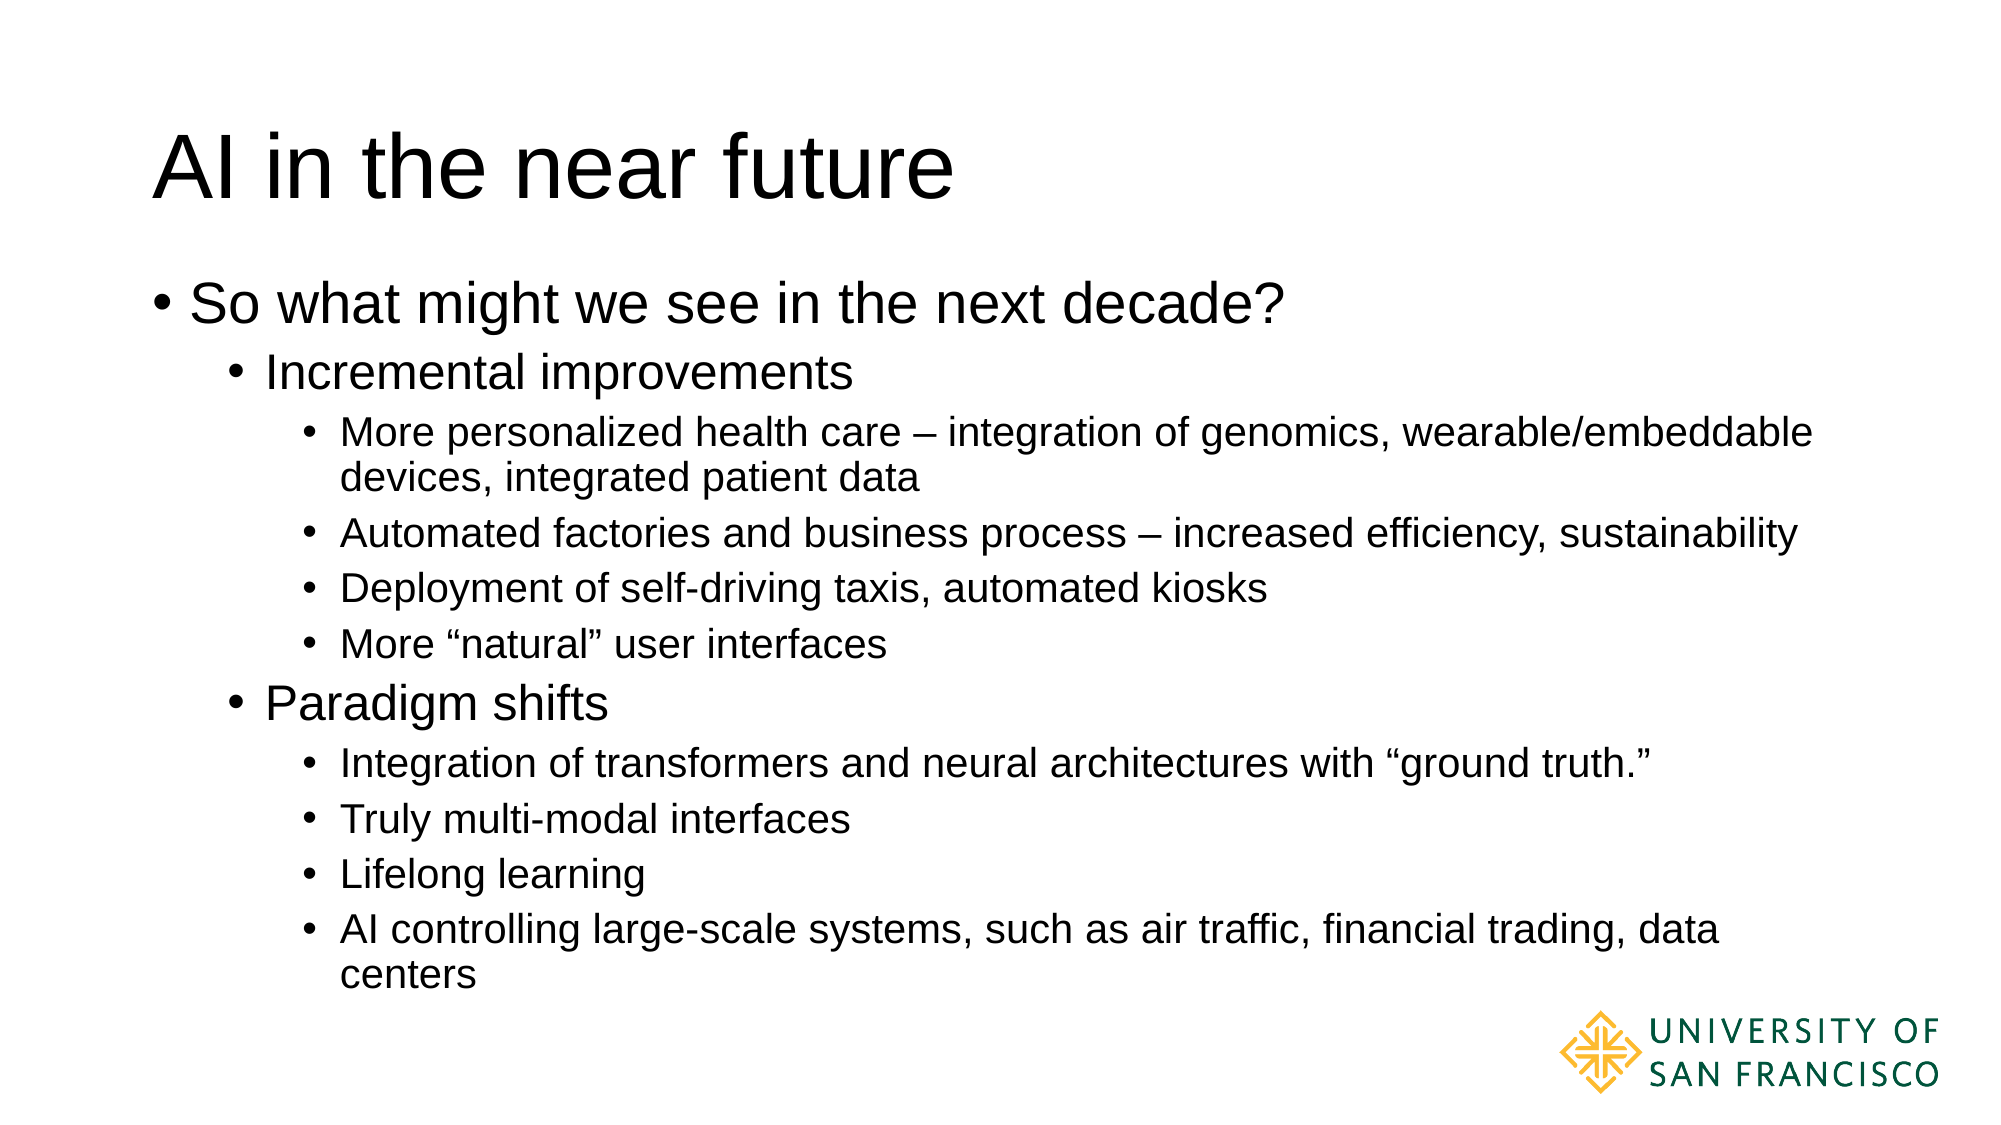

# AI in the near future
So what might we see in the next decade?
Incremental improvements
More personalized health care – integration of genomics, wearable/embeddable devices, integrated patient data
Automated factories and business process – increased efficiency, sustainability
Deployment of self-driving taxis, automated kiosks
More “natural” user interfaces
Paradigm shifts
Integration of transformers and neural architectures with “ground truth.”
Truly multi-modal interfaces
Lifelong learning
AI controlling large-scale systems, such as air traffic, financial trading, data centers